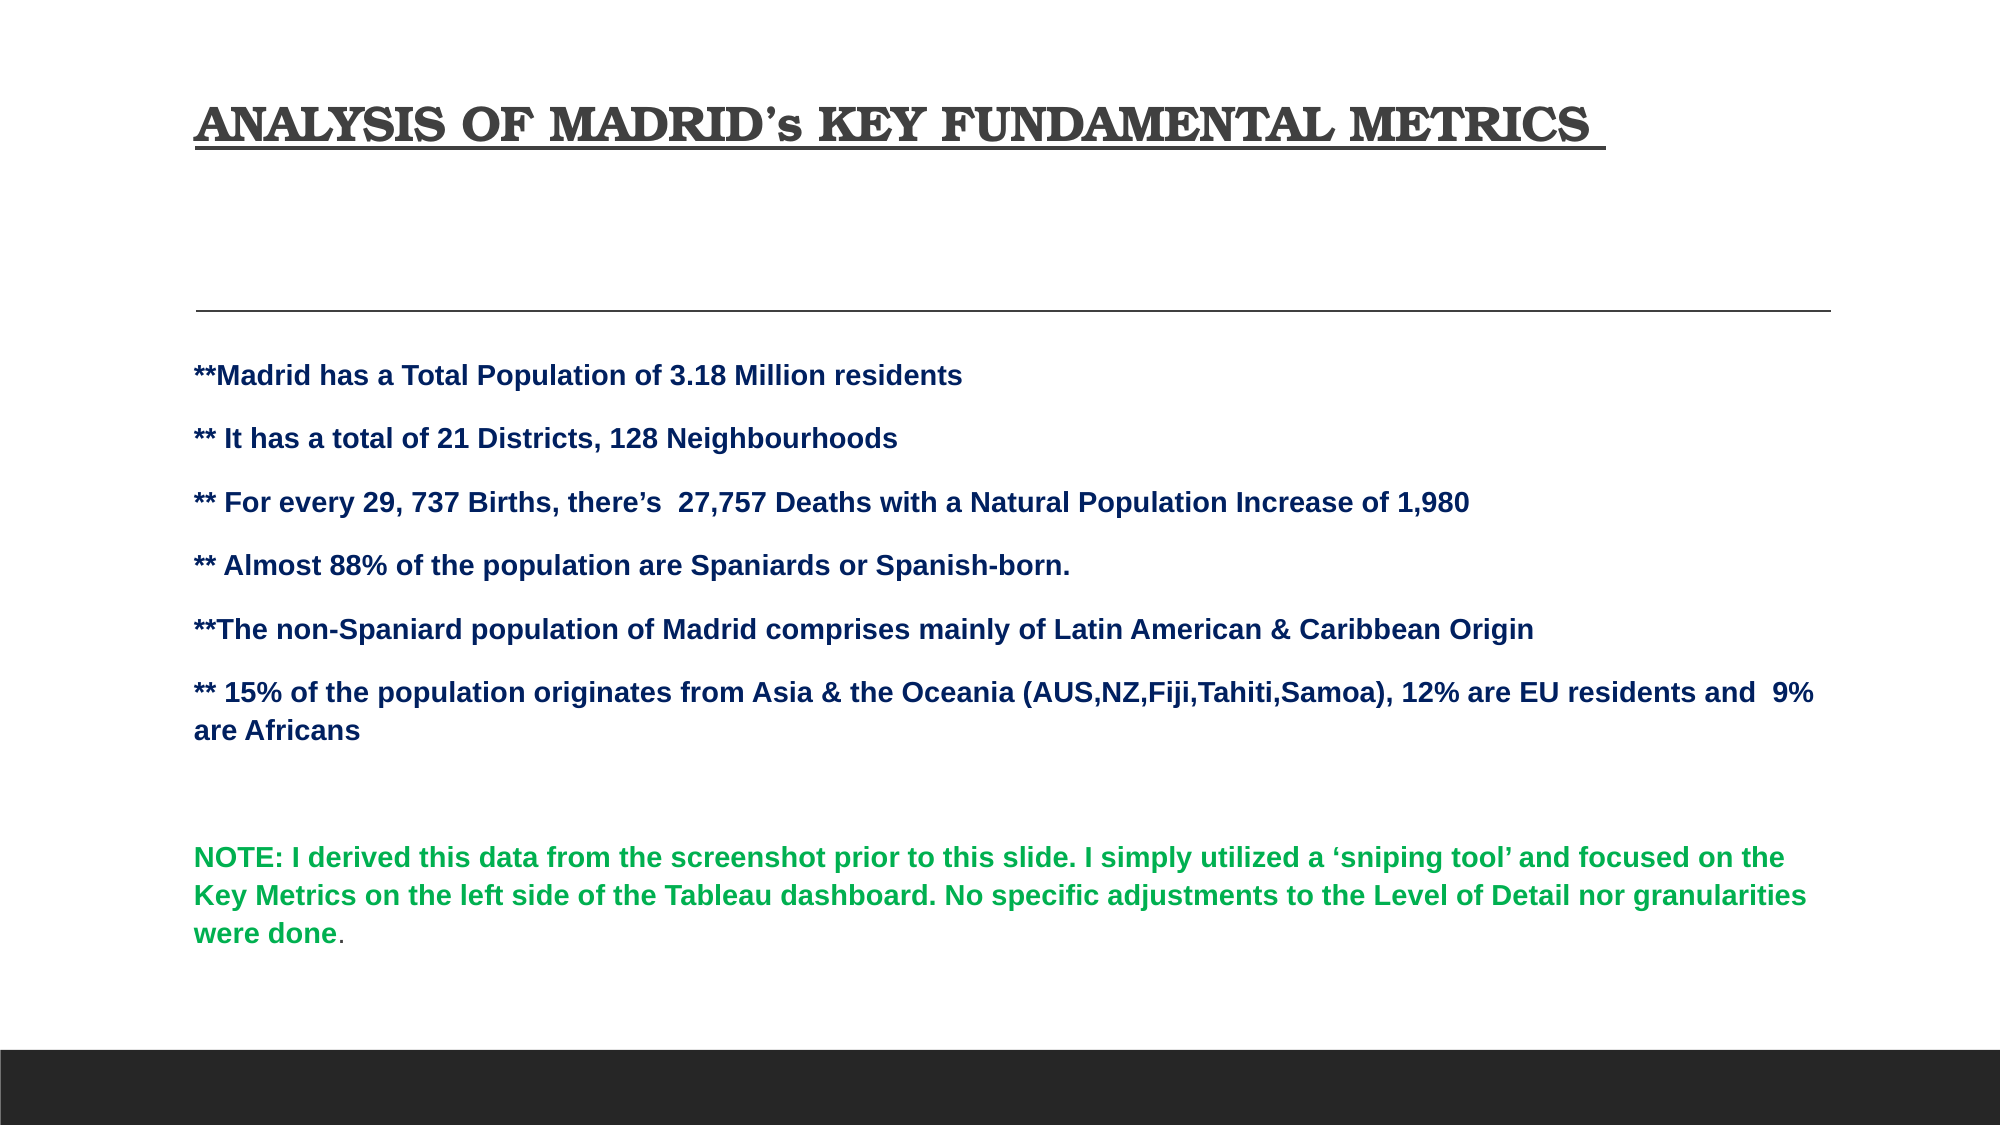

# ANALYSIS OF MADRID’s KEY FUNDAMENTAL METRICS
**Madrid has a Total Population of 3.18 Million residents
** It has a total of 21 Districts, 128 Neighbourhoods
** For every 29, 737 Births, there’s  27,757 Deaths with a Natural Population Increase of 1,980
** Almost 88% of the population are Spaniards or Spanish-born.
**The non-Spaniard population of Madrid comprises mainly of Latin American & Caribbean Origin
** 15% of the population originates from Asia & the Oceania (AUS,NZ,Fiji,Tahiti,Samoa), 12% are EU residents and  9% are Africans

NOTE: I derived this data from the screenshot prior to this slide. I simply utilized a ‘sniping tool’ and focused on the Key Metrics on the left side of the Tableau dashboard. No specific adjustments to the Level of Detail nor granularities were done.